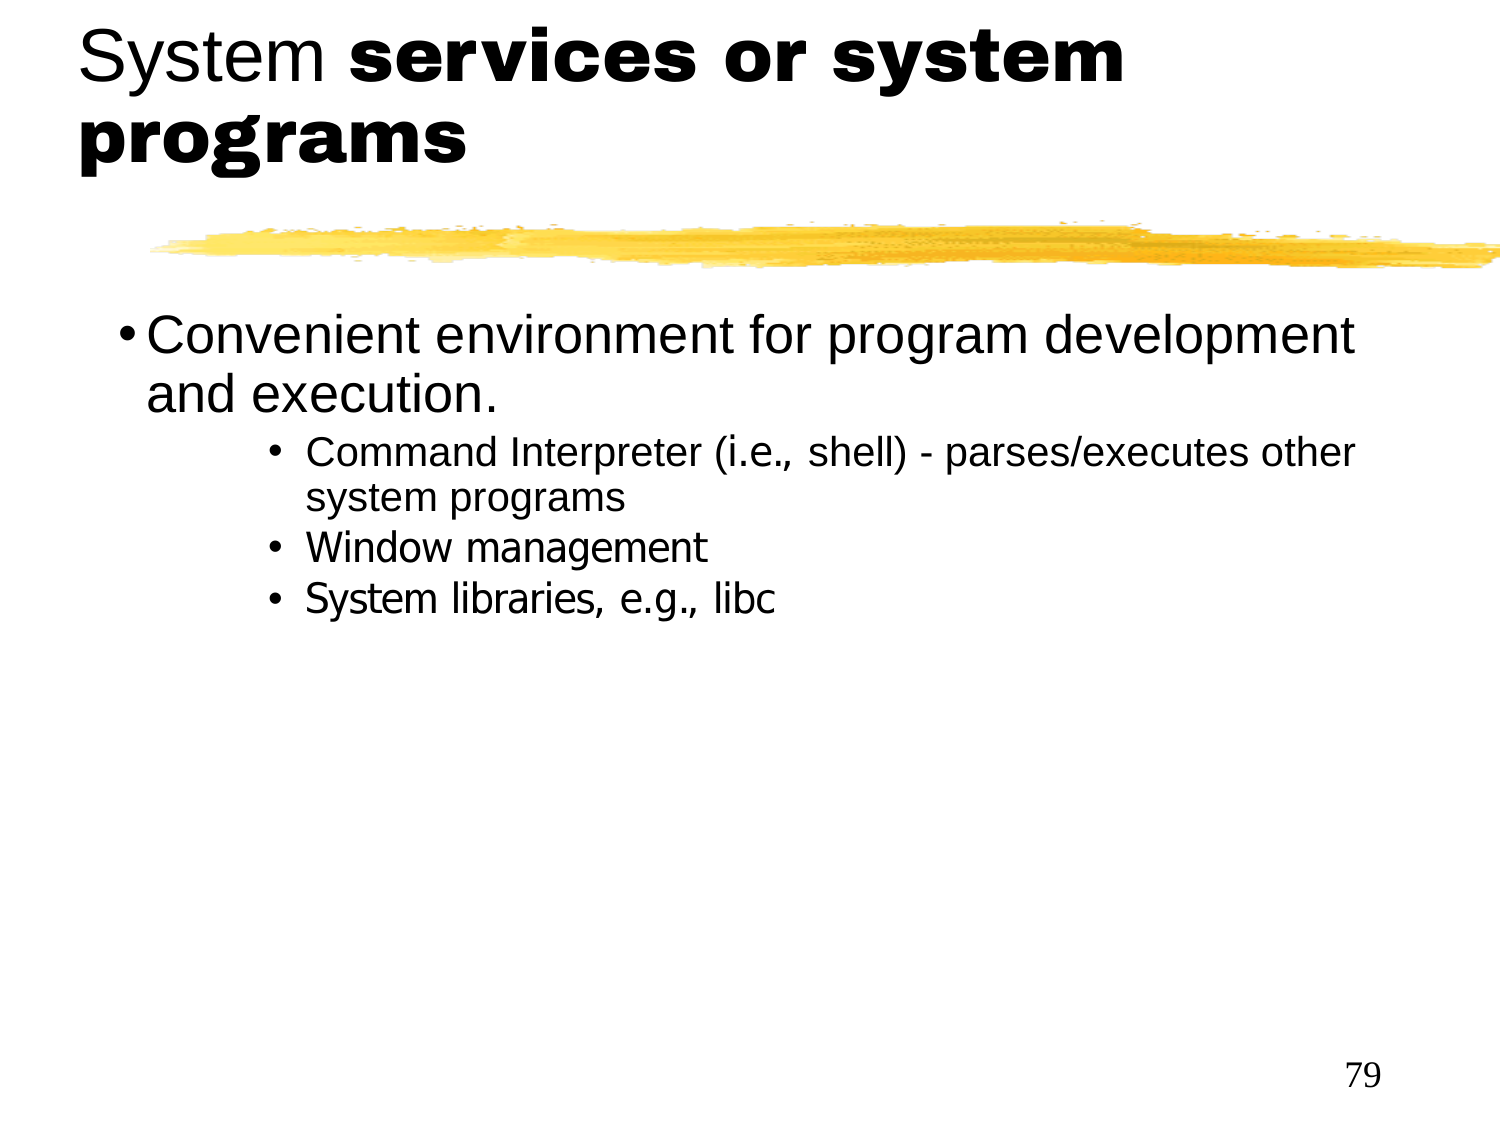

# System services or system programs
Convenient environment for program development and execution.
Command Interpreter (i.e., shell) - parses/executes other system programs
Window management
System libraries, e.g., libc
79